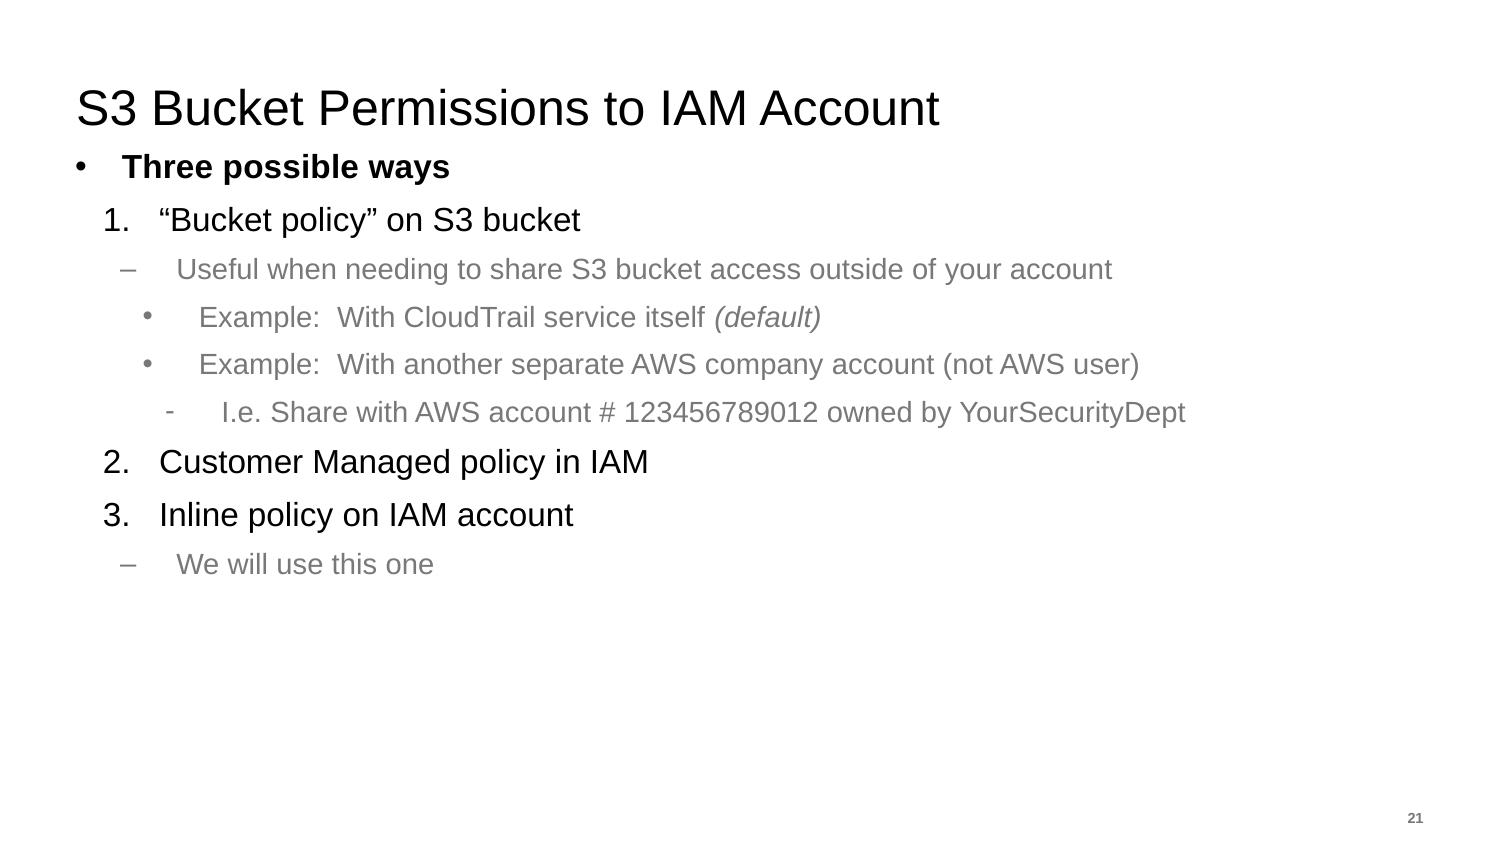

# S3 Bucket Permissions to IAM Account
Three possible ways
“Bucket policy” on S3 bucket
Useful when needing to share S3 bucket access outside of your account
Example:  With CloudTrail service itself (default)
Example:  With another separate AWS company account (not AWS user)
I.e. Share with AWS account # 123456789012 owned by YourSecurityDept
Customer Managed policy in IAM
Inline policy on IAM account
We will use this one